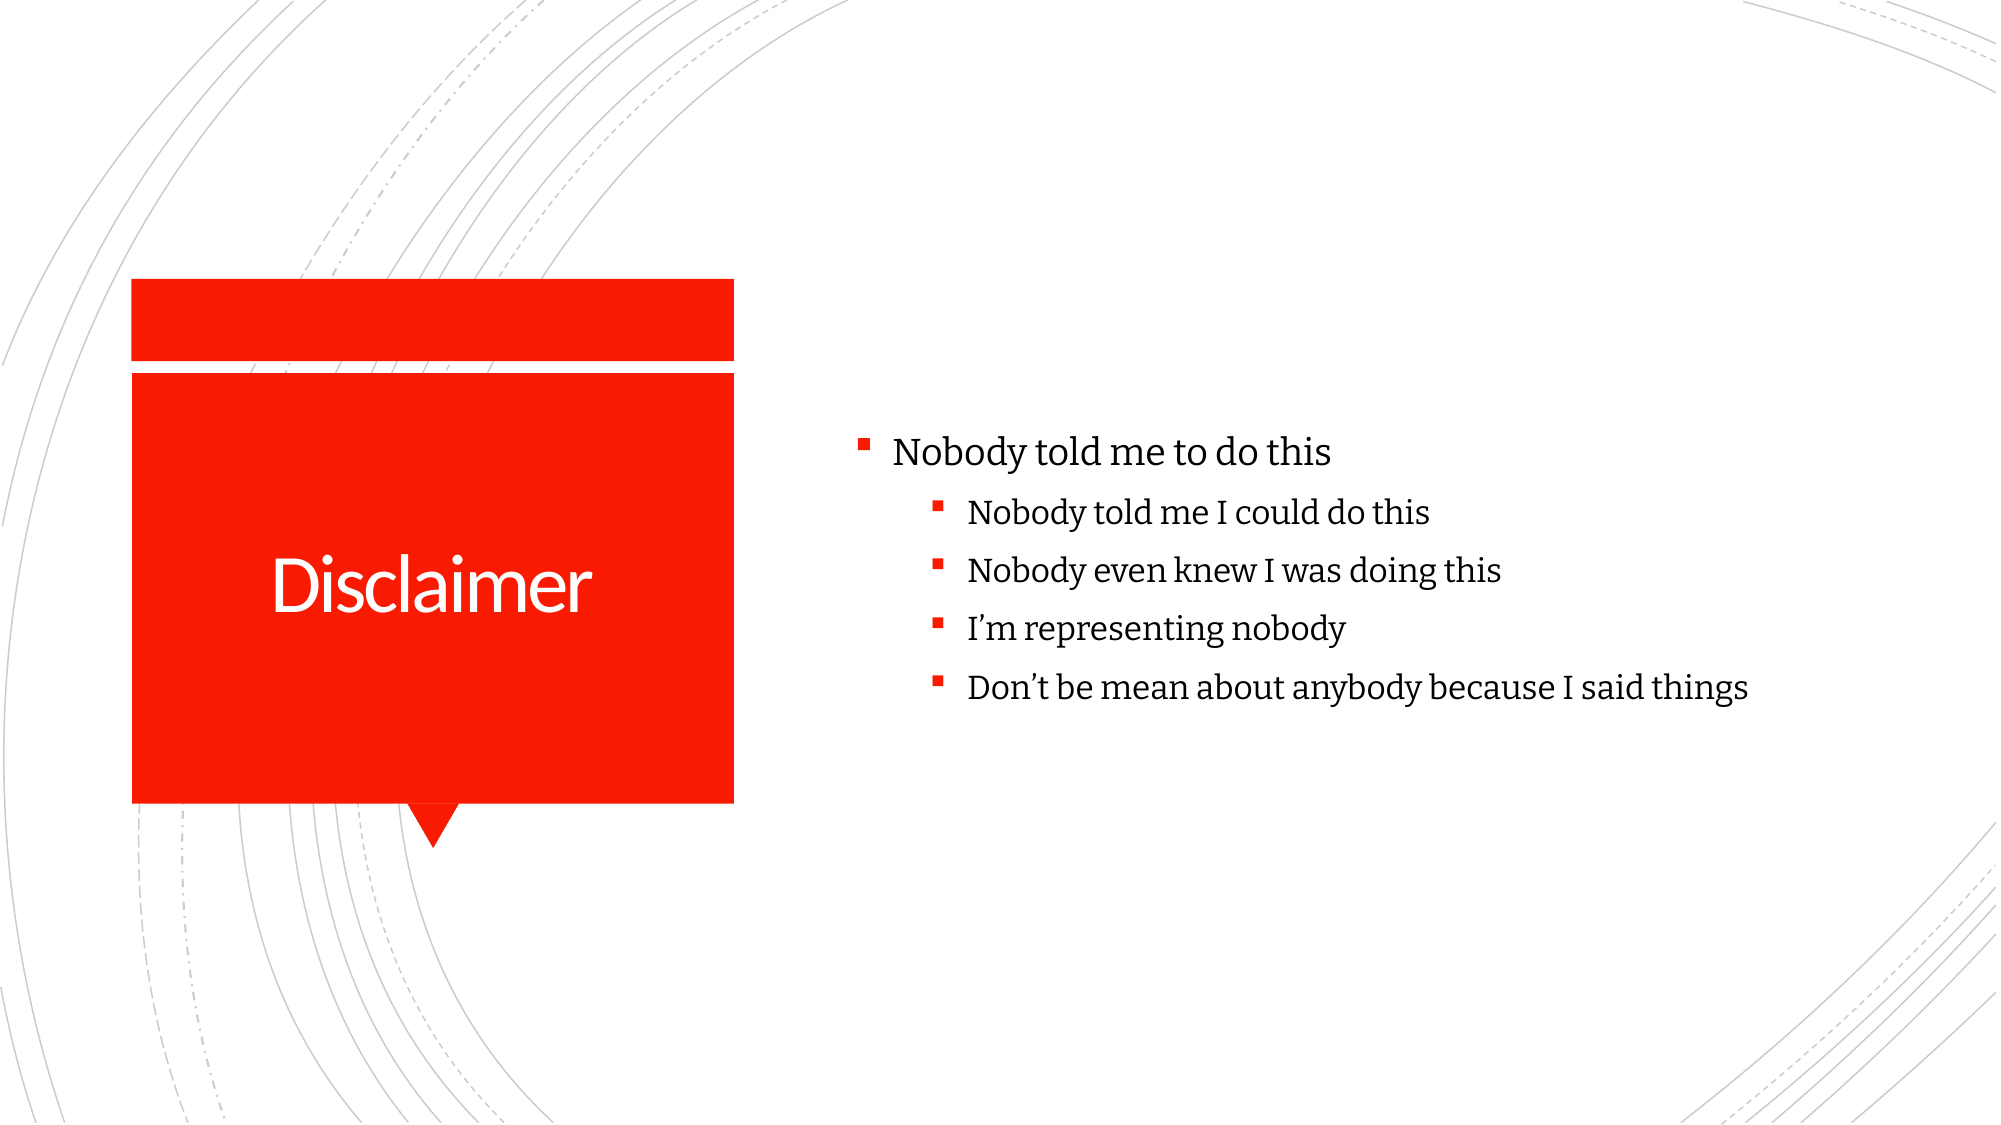

Nobody told me to do this
Nobody told me I could do this
Nobody even knew I was doing this
I’m representing nobody
Don’t be mean about anybody because I said things
# Disclaimer